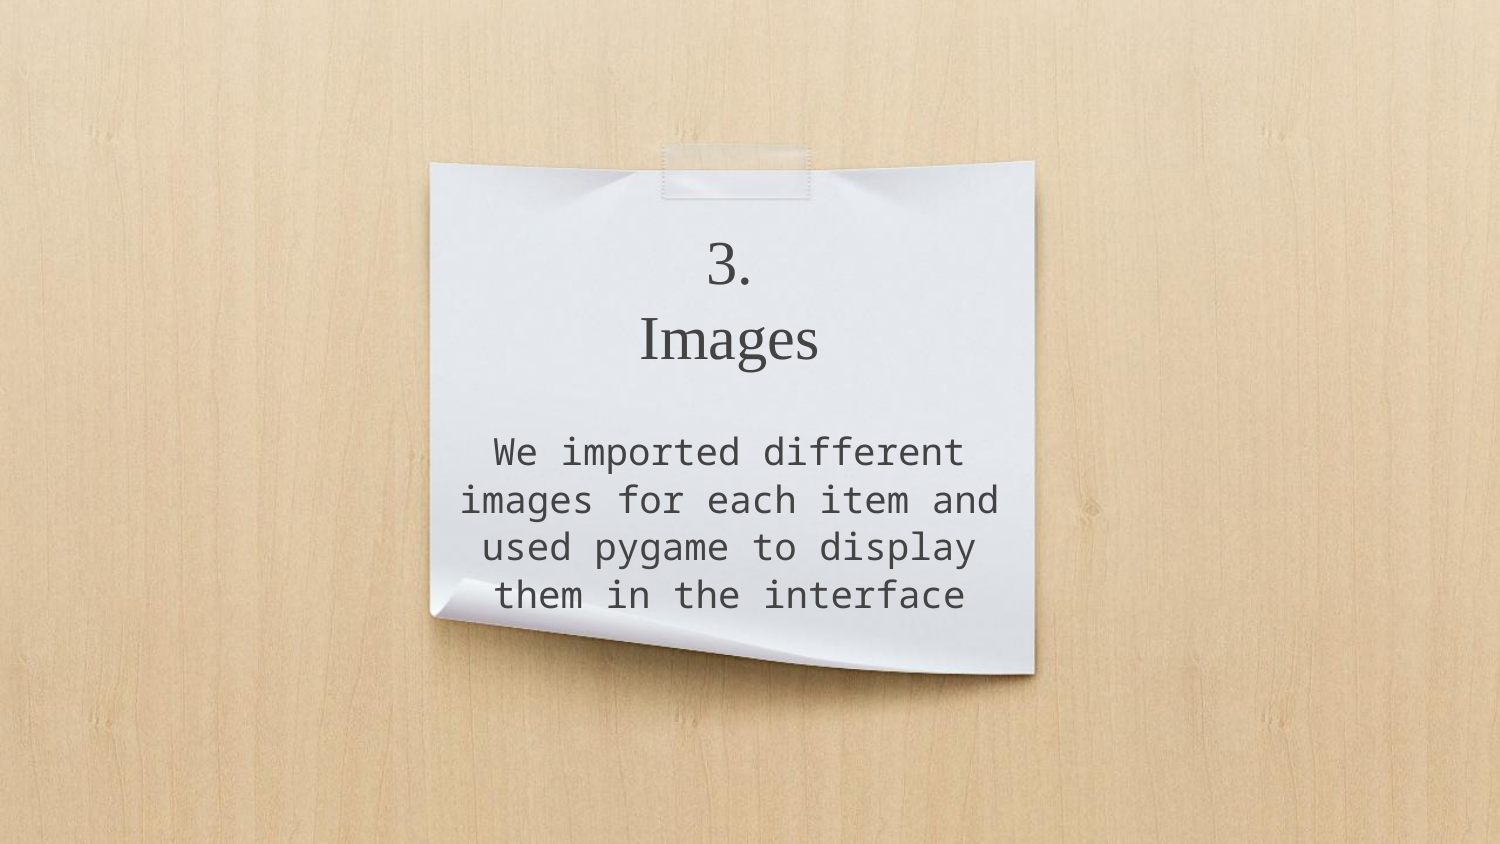

# 3.
Images
We imported different images for each item and used pygame to display them in the interface